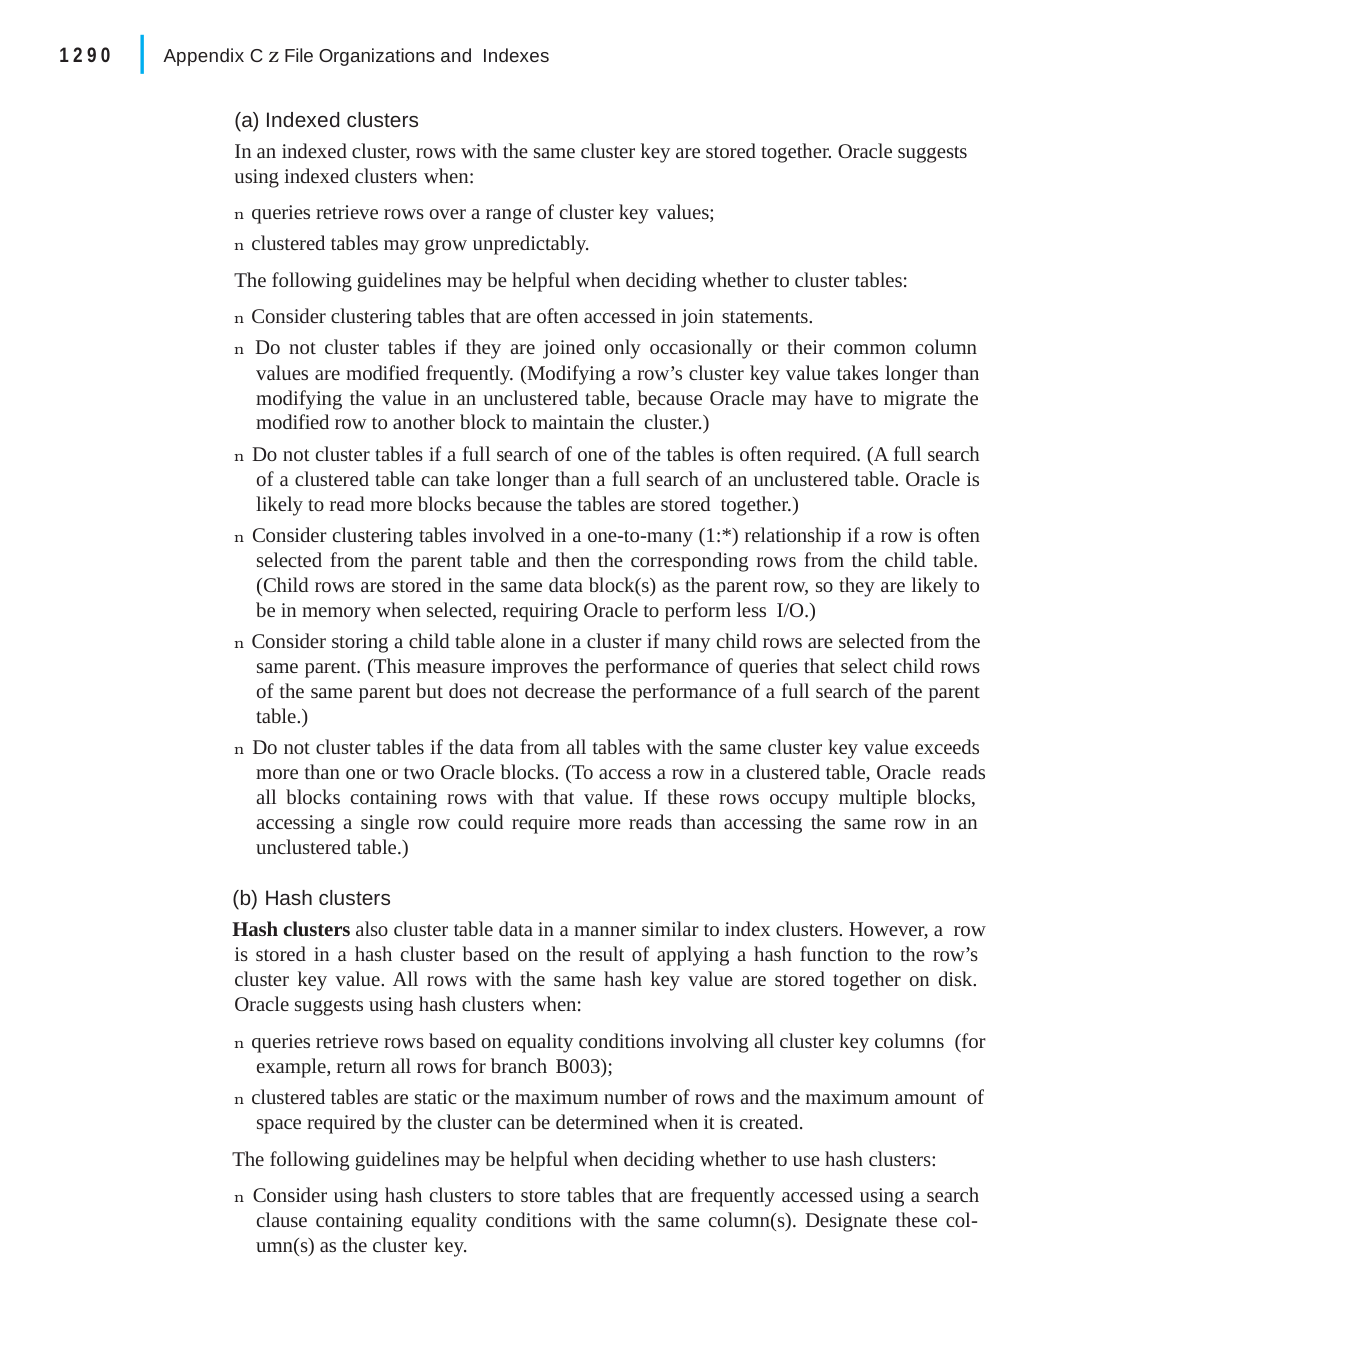

|
1290
Appendix C z File Organizations and Indexes
(a) Indexed clusters
In an indexed cluster, rows with the same cluster key are stored together. Oracle suggests  using indexed clusters when:
n queries retrieve rows over a range of cluster key values;
n clustered tables may grow unpredictably.
The following guidelines may be helpful when deciding whether to cluster tables:
n Consider clustering tables that are often accessed in join statements.
n Do not cluster tables if they are joined only occasionally or their common column  values are modified frequently. (Modifying a row’s cluster key value takes longer than  modifying the value in an unclustered table, because Oracle may have to migrate the  modified row to another block to maintain the cluster.)
n Do not cluster tables if a full search of one of the tables is often required. (A full search  of a clustered table can take longer than a full search of an unclustered table. Oracle is  likely to read more blocks because the tables are stored together.)
n Consider clustering tables involved in a one-to-many (1:*) relationship if a row is often  selected from the parent table and then the corresponding rows from the child table.  (Child rows are stored in the same data block(s) as the parent row, so they are likely to  be in memory when selected, requiring Oracle to perform less I/O.)
n Consider storing a child table alone in a cluster if many child rows are selected from the  same parent. (This measure improves the performance of queries that select child rows  of the same parent but does not decrease the performance of a full search of the parent  table.)
n Do not cluster tables if the data from all tables with the same cluster key value exceeds  more than one or two Oracle blocks. (To access a row in a clustered table, Oracle  reads all blocks containing rows with that value. If these rows occupy multiple blocks,  accessing a single row could require more reads than accessing the same row in an  unclustered table.)

(b) Hash clusters
Hash clusters also cluster table data in a manner similar to index clusters. However, a  row is stored in a hash cluster based on the result of applying a hash function to the row’s  cluster key value. All rows with the same hash key value are stored together on disk.  Oracle suggests using hash clusters when:
n queries retrieve rows based on equality conditions involving all cluster key columns  (for example, return all rows for branch B003);
n clustered tables are static or the maximum number of rows and the maximum amount  of space required by the cluster can be determined when it is created.
The following guidelines may be helpful when deciding whether to use hash clusters:
n Consider using hash clusters to store tables that are frequently accessed using a search  clause containing equality conditions with the same column(s). Designate these col-  umn(s) as the cluster key.